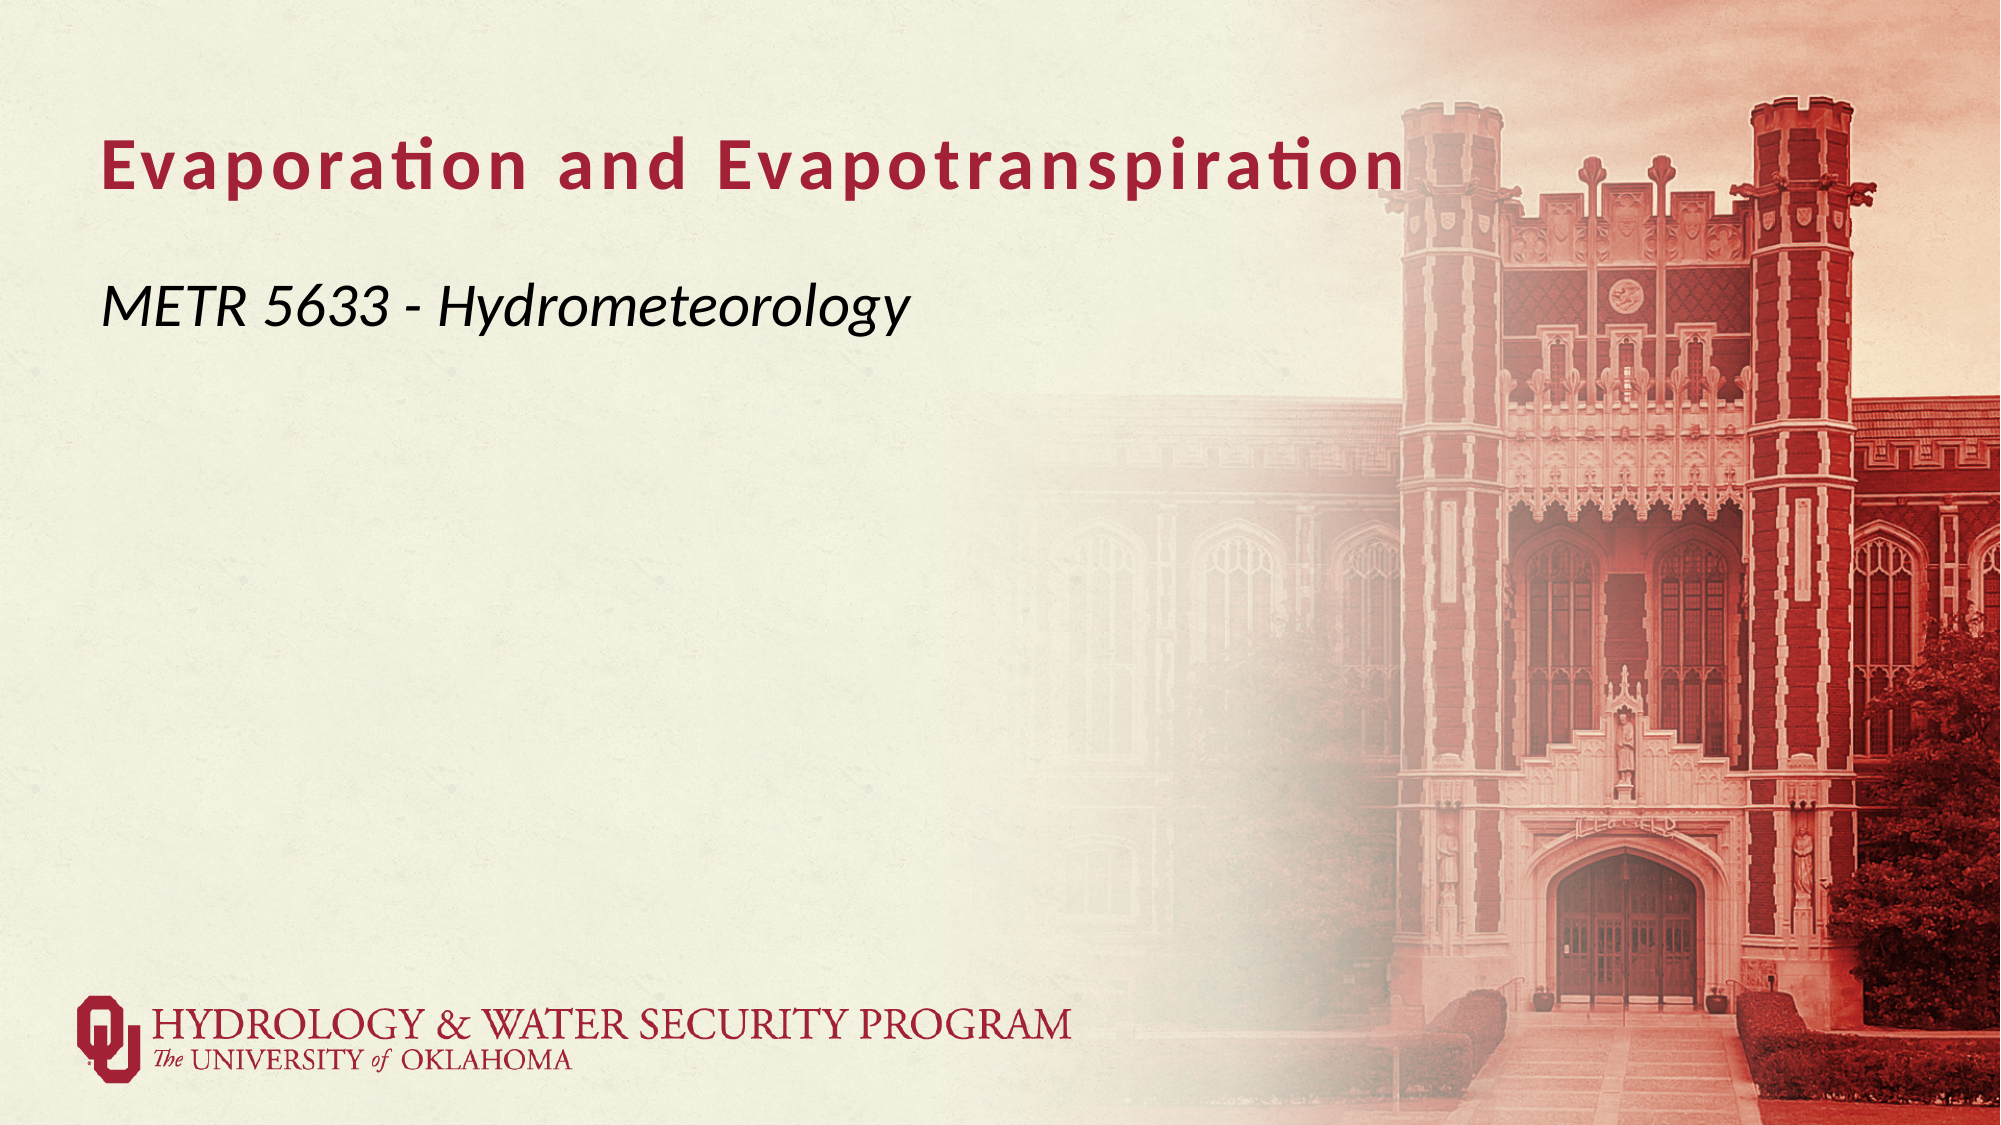

# Evaporation and Evapotranspiration
METR 5633 - Hydrometeorology